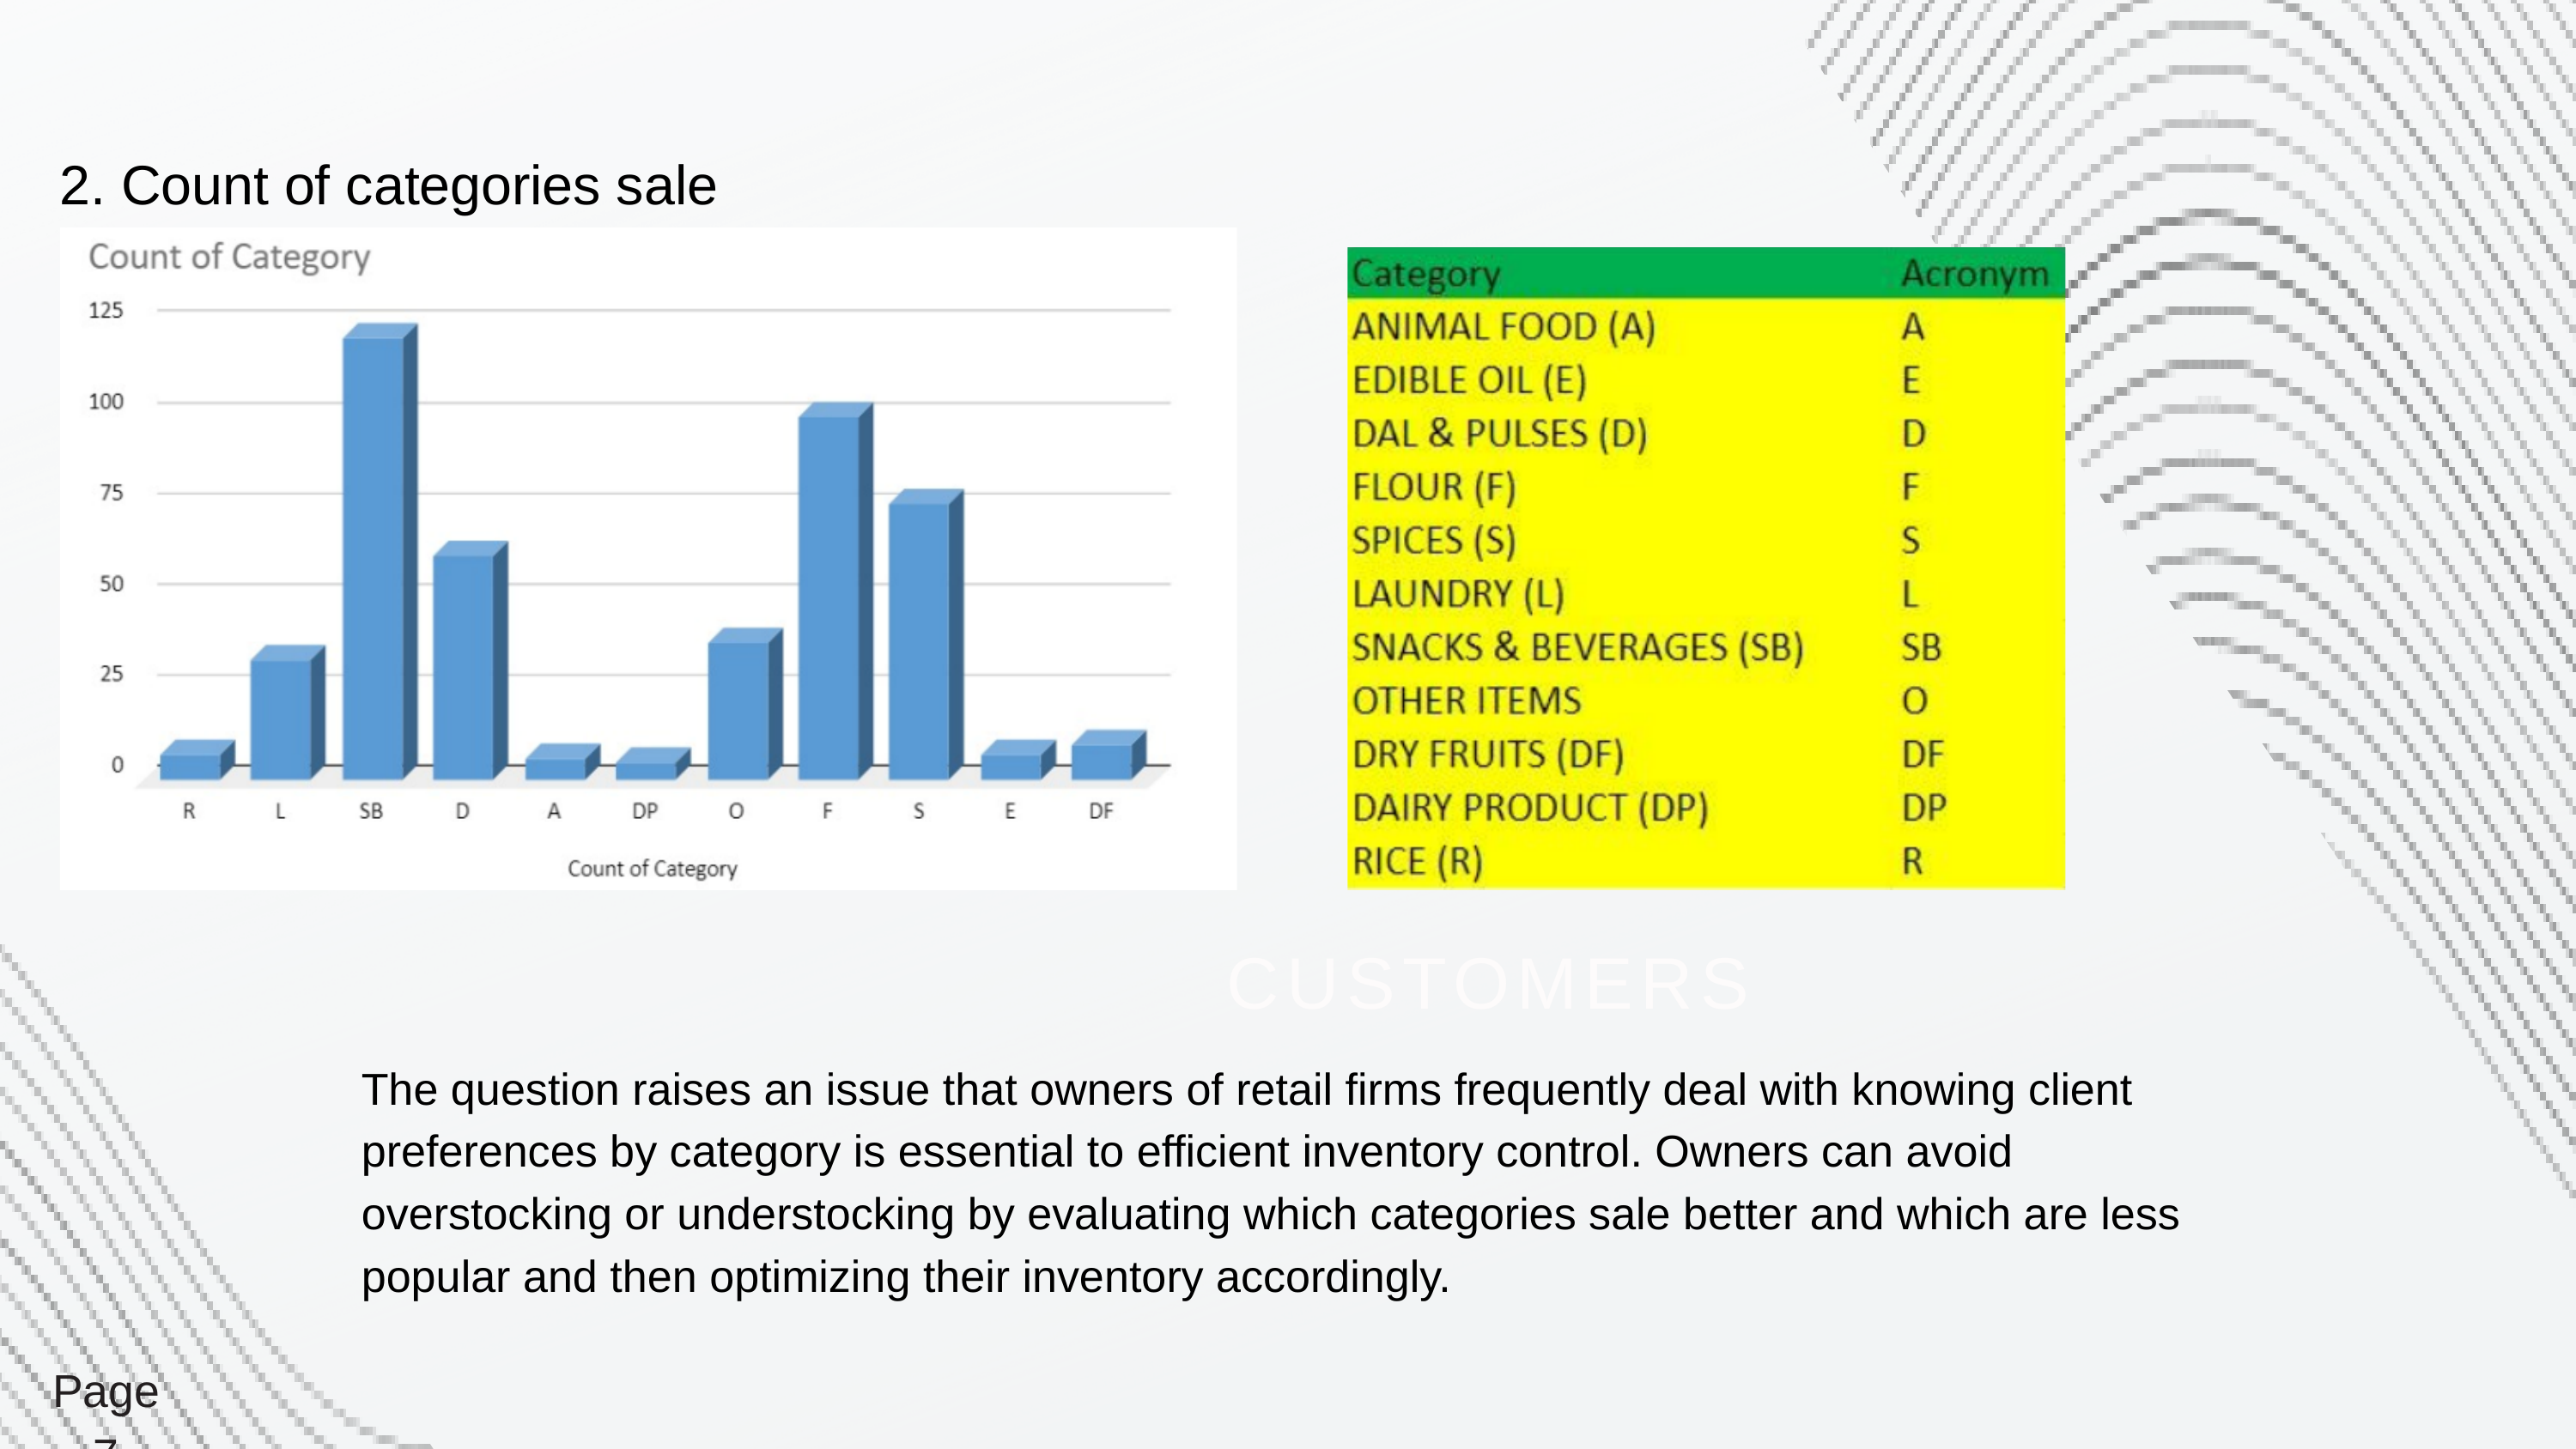

2. Count of categories sale

CUSTOMERS
The question raises an issue that owners of retail firms frequently deal with knowing client
preferences by category is essential to efficient inventory control. Owners can avoid
overstocking or understocking by evaluating which categories sale better and which are less
popular and then optimizing their inventory accordingly.
Page 7